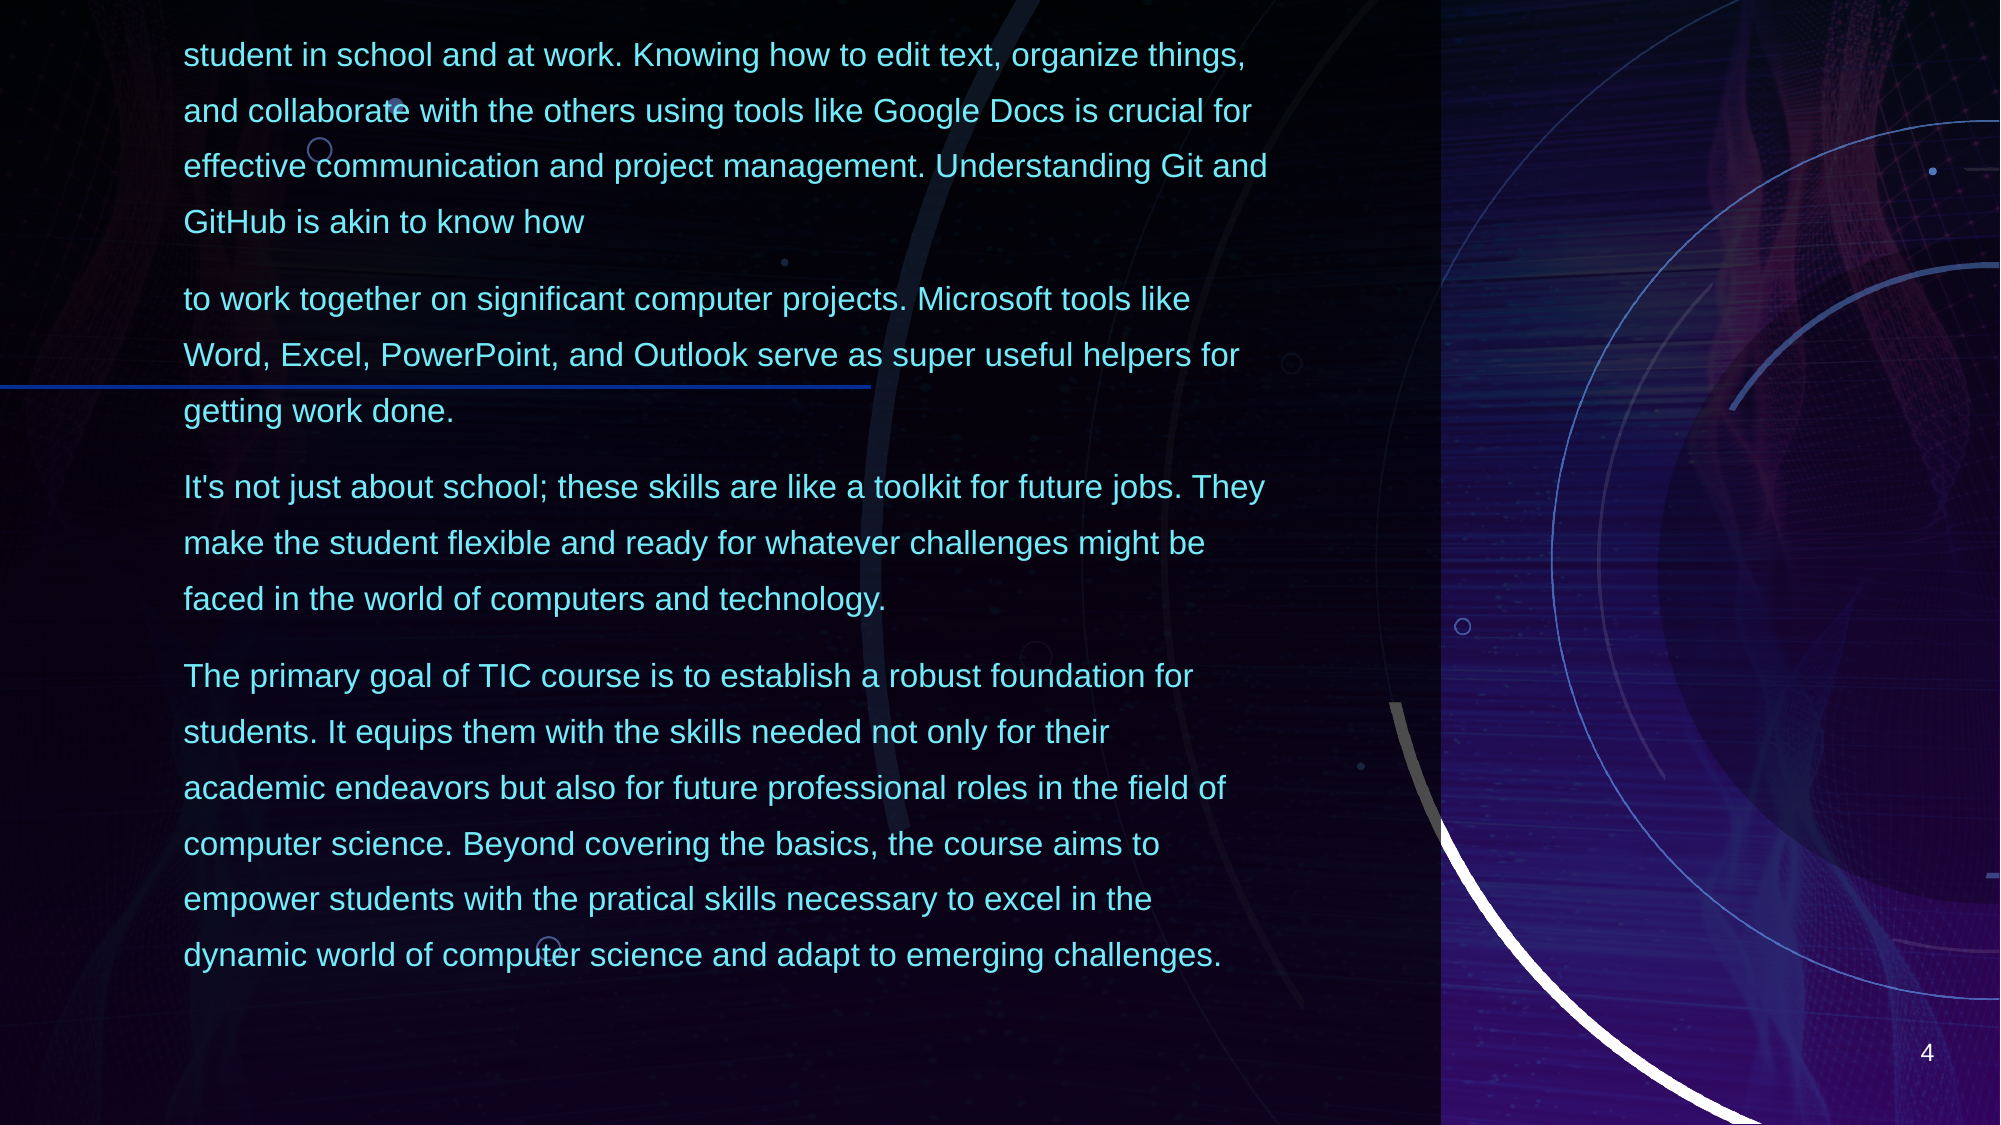

student in school and at work. Knowing how to edit text, organize things, and collaborate with the others using tools like Google Docs is crucial for effective communication and project management. Understanding Git and GitHub is akin to know how
to work together on significant computer projects. Microsoft tools like Word, Excel, PowerPoint, and Outlook serve as super useful helpers for getting work done.
It's not just about school; these skills are like a toolkit for future jobs. They make the student flexible and ready for whatever challenges might be faced in the world of computers and technology.
The primary goal of TIC course is to establish a robust foundation for students. It equips them with the skills needed not only for their academic endeavors but also for future professional roles in the field of computer science. Beyond covering the basics, the course aims to empower students with the pratical skills necessary to excel in the dynamic world of computer science and adapt to emerging challenges.
4